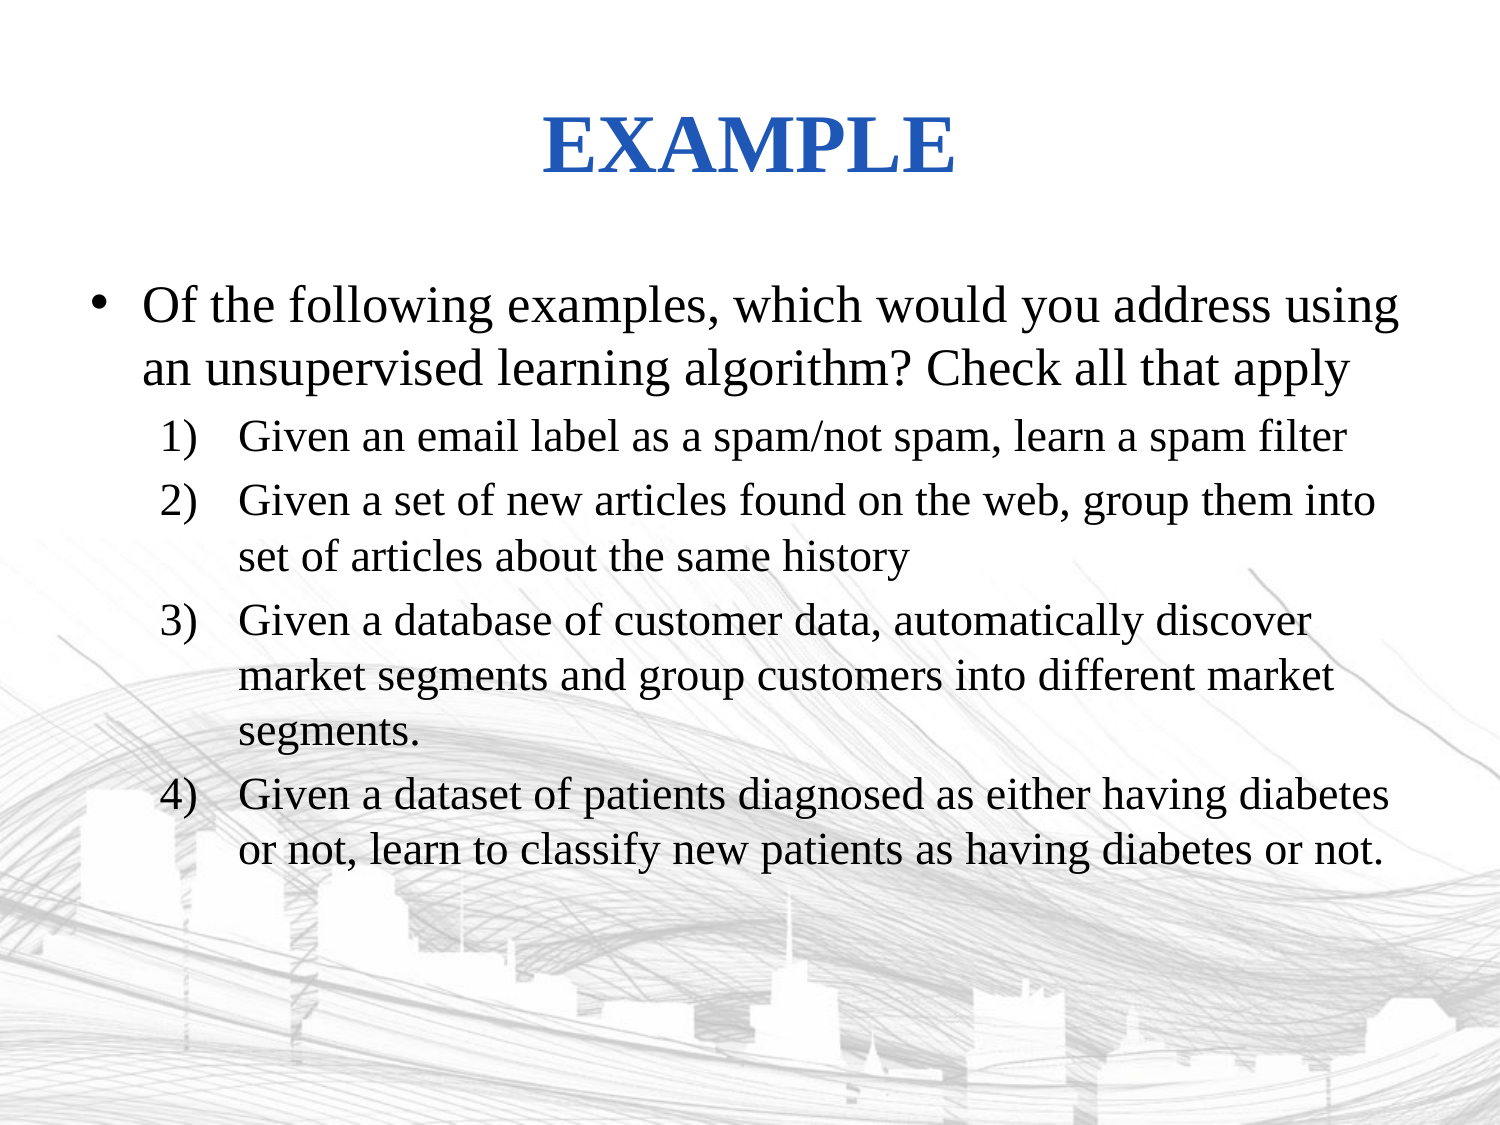

# Example
Of the following examples, which would you address using an unsupervised learning algorithm? Check all that apply
Given an email label as a spam/not spam, learn a spam filter
Given a set of new articles found on the web, group them into set of articles about the same history
Given a database of customer data, automatically discover market segments and group customers into different market segments.
Given a dataset of patients diagnosed as either having diabetes or not, learn to classify new patients as having diabetes or not.